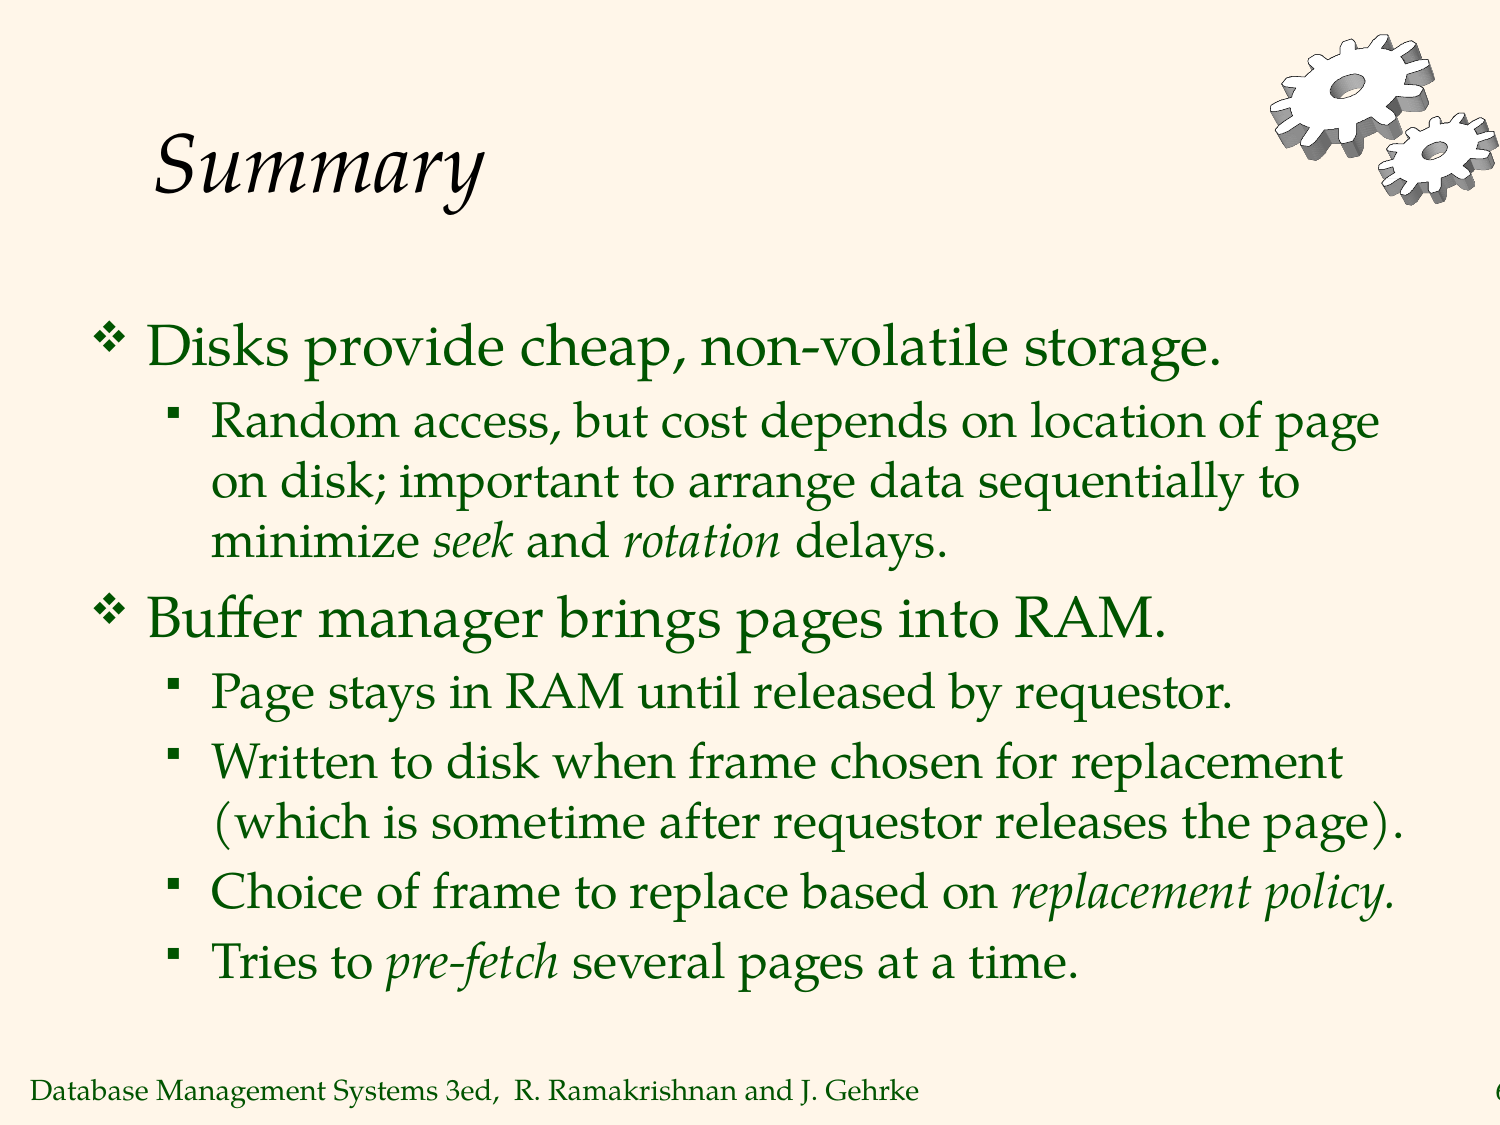

# Summary
Disks provide cheap, non-volatile storage.
Random access, but cost depends on location of page on disk; important to arrange data sequentially to minimize seek and rotation delays.
Buffer manager brings pages into RAM.
Page stays in RAM until released by requestor.
Written to disk when frame chosen for replacement (which is sometime after requestor releases the page).
Choice of frame to replace based on replacement policy.
Tries to pre-fetch several pages at a time.